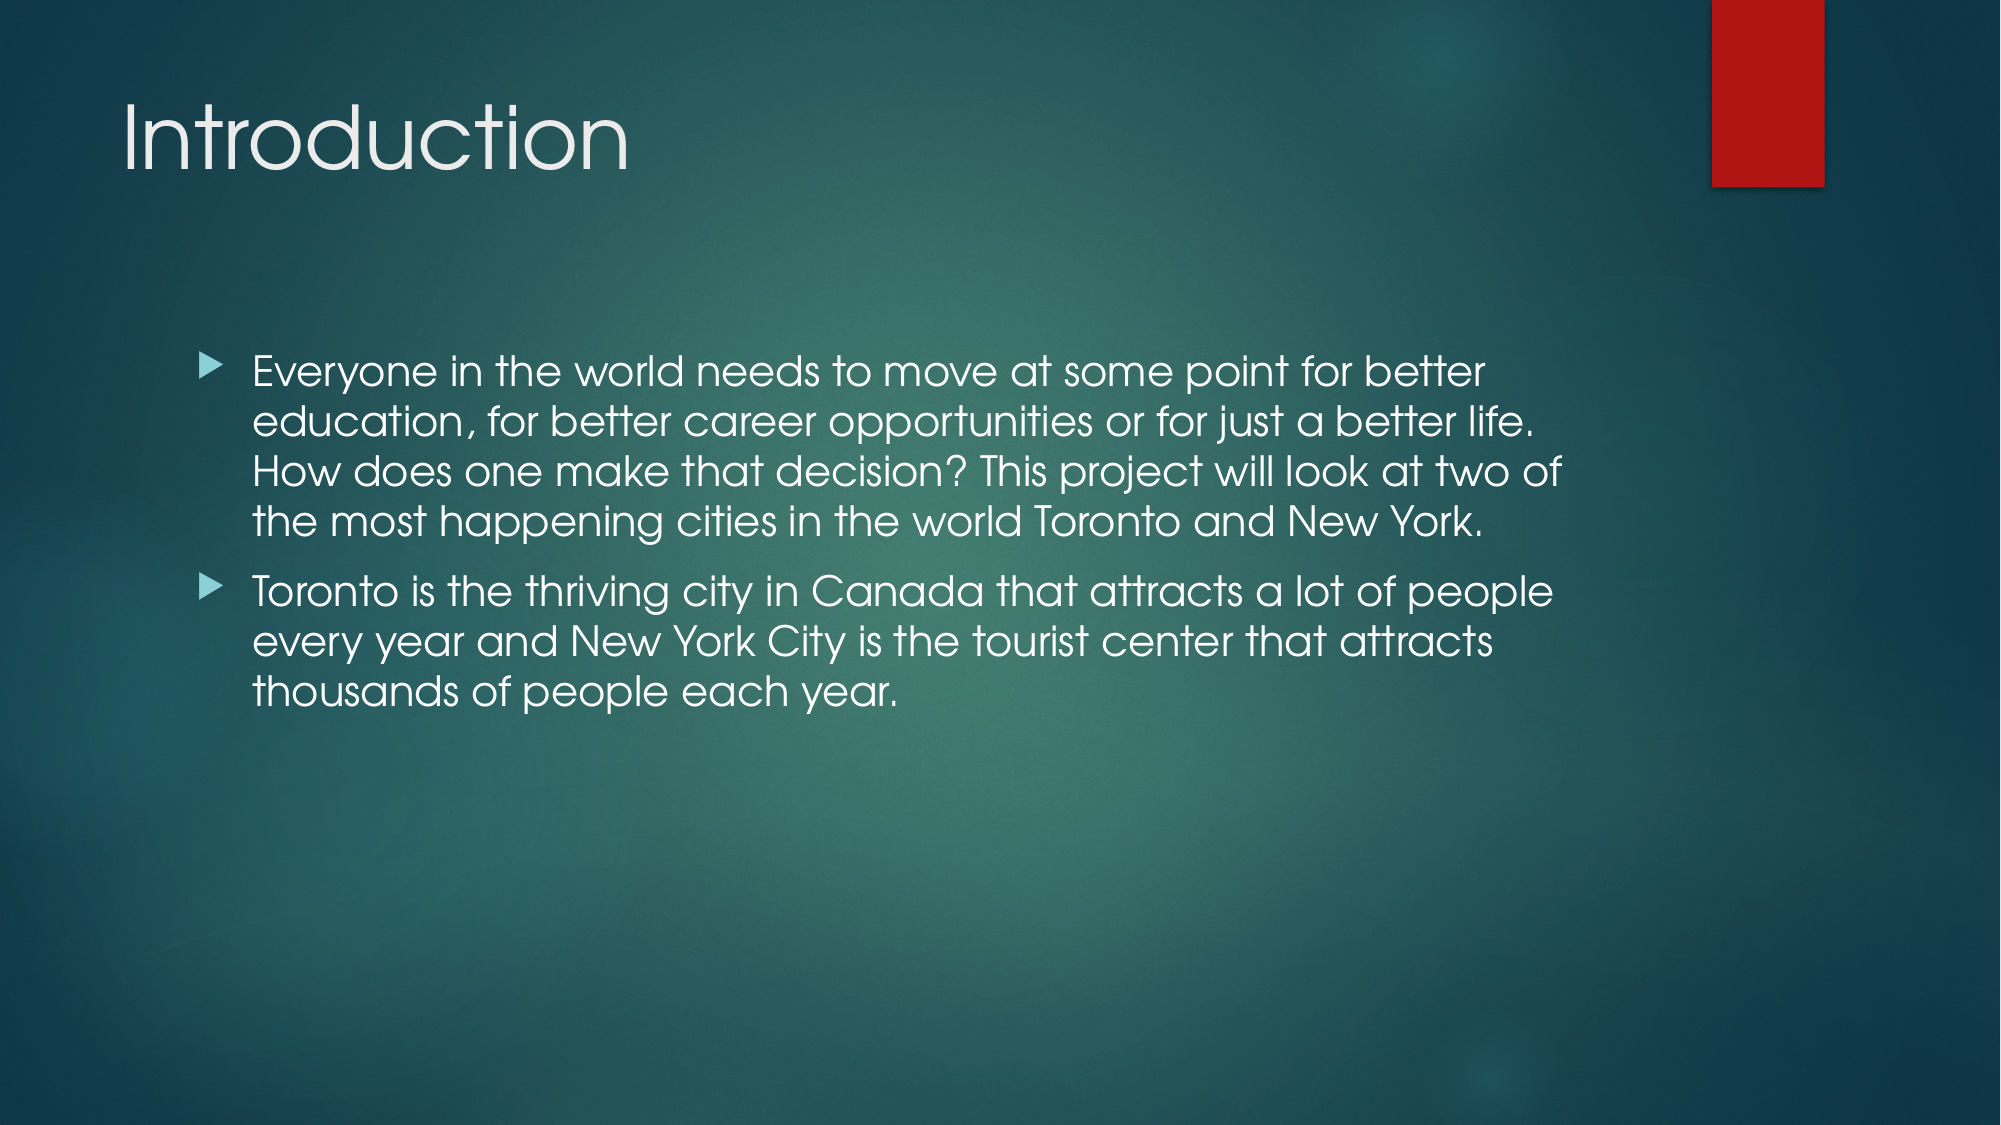

# Introduction
Everyone in the world needs to move at some point for better education, for better career opportunities or for just a better life. How does one make that decision? This project will look at two of the most happening cities in the world Toronto and New York.
Toronto is the thriving city in Canada that attracts a lot of people every year and New York City is the tourist center that attracts thousands of people each year.